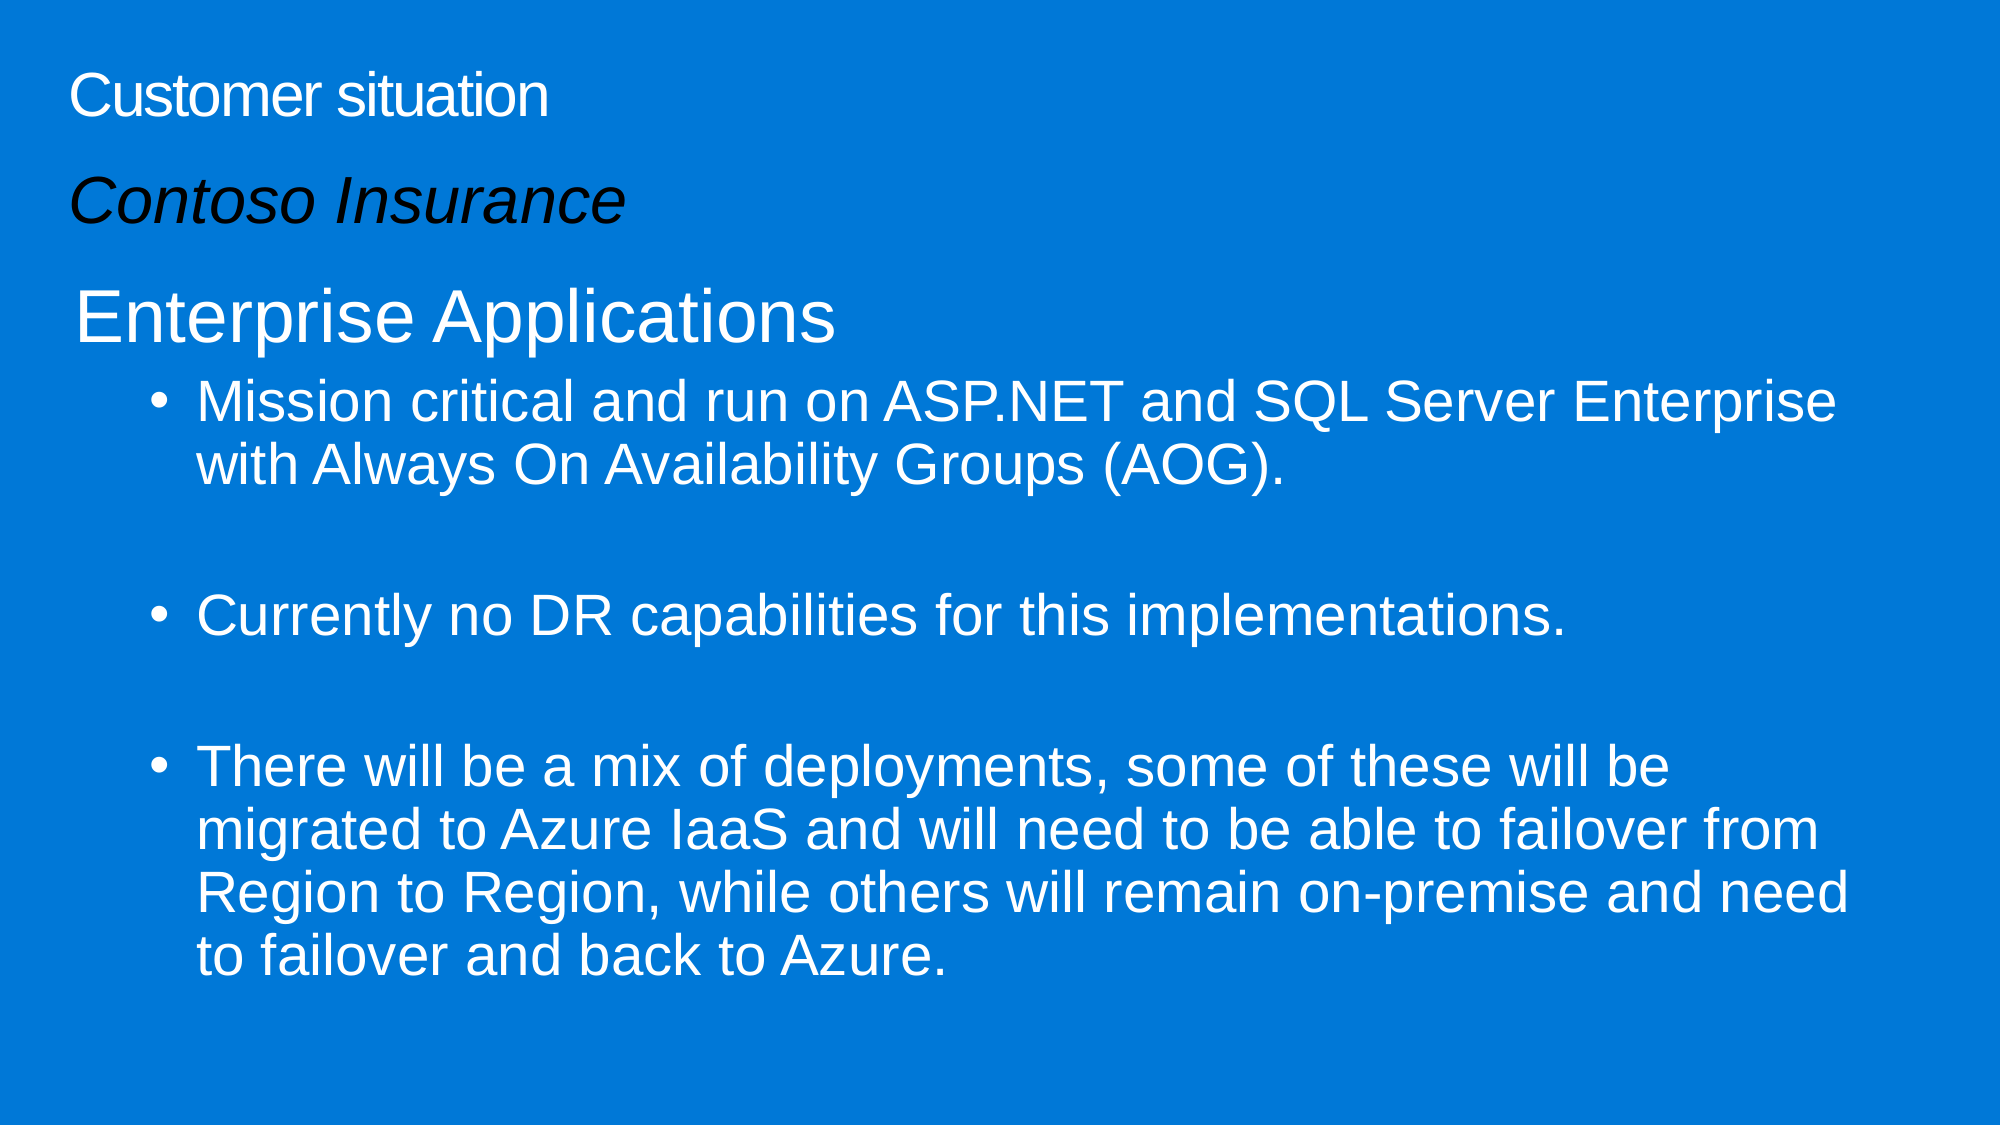

# Customer situation
Contoso Insurance
Enterprise Applications
Mission critical and run on ASP.NET and SQL Server Enterprise with Always On Availability Groups (AOG).

Currently no DR capabilities for this implementations.

There will be a mix of deployments, some of these will be migrated to Azure IaaS and will need to be able to failover from Region to Region, while others will remain on-premise and need to failover and back to Azure.